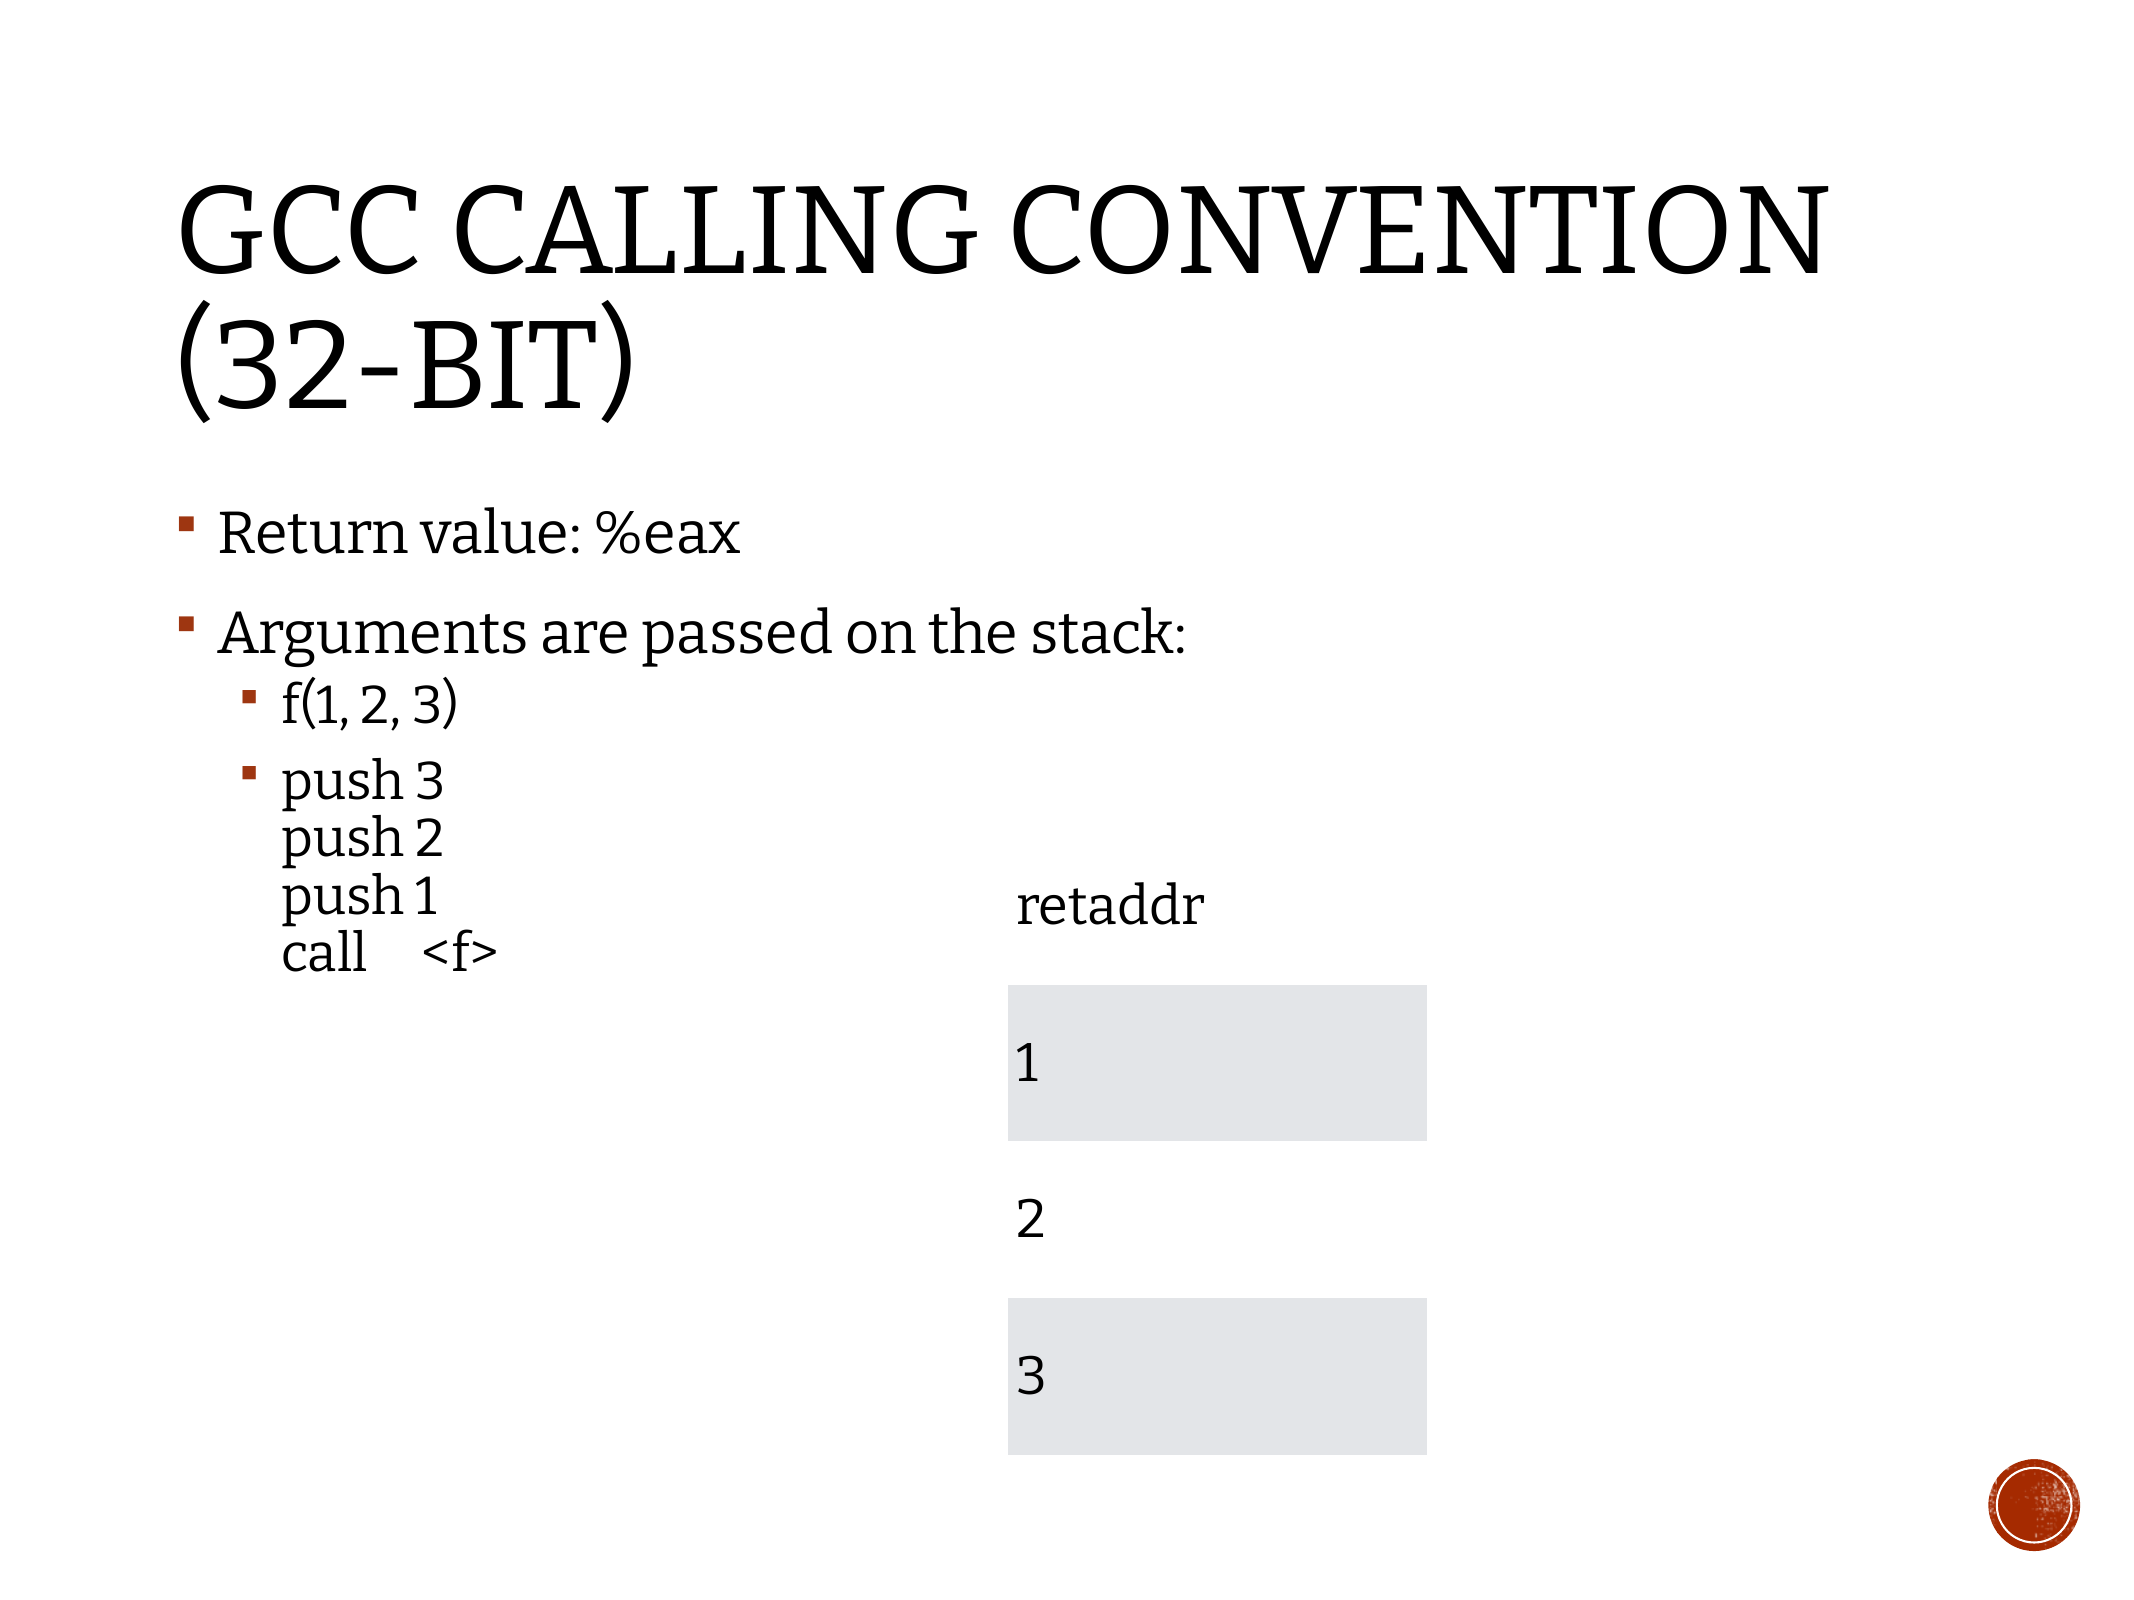

# gcc Calling Convention (32-bit)
Return value: %eax
Arguments are passed on the stack:
f(1, 2, 3)
push 3
push 2
push 1
call     <f>
| retaddr |
| --- |
| 1 |
| 2 |
| 3 |